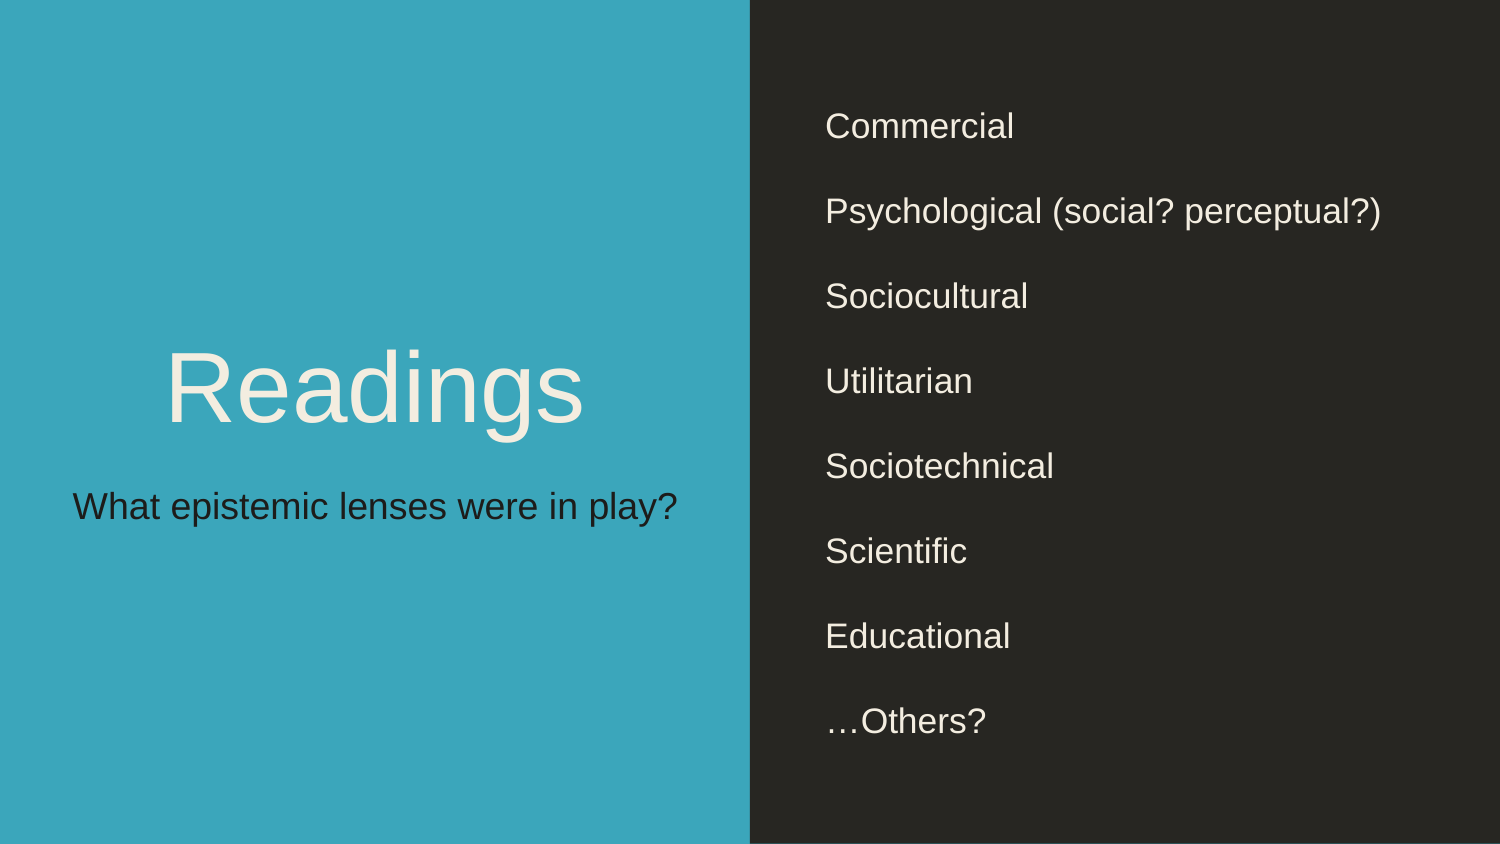

Commercial

Psychological (social? perceptual?)

Sociocultural

Utilitarian

Sociotechnical

Scientific

Educational

…Others?
# Readings
What epistemic lenses were in play?